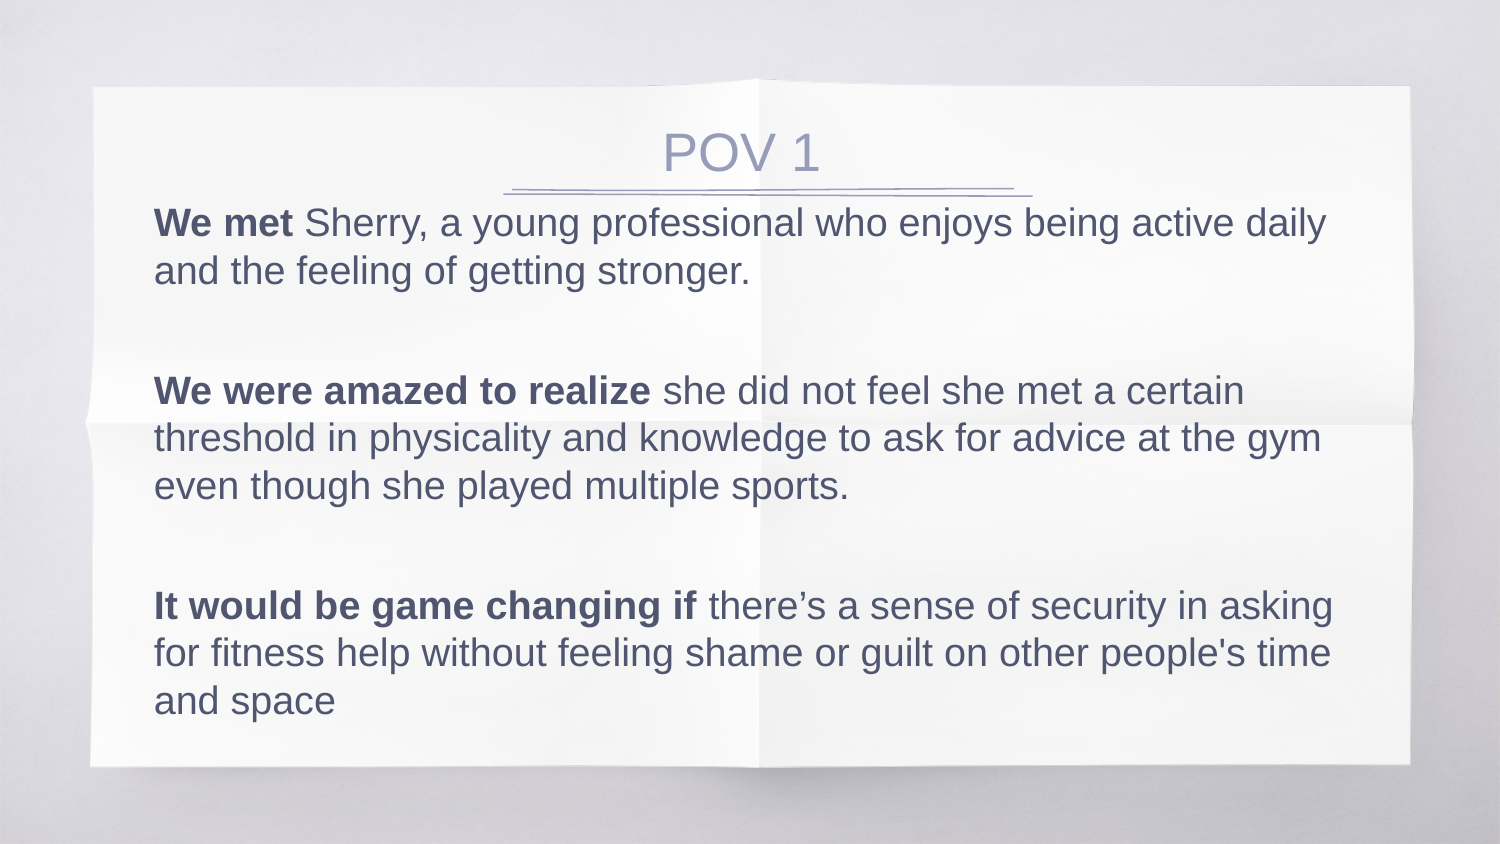

# POV 1
We met Sherry, a young professional who enjoys being active daily and the feeling of getting stronger.

We were amazed to realize she did not feel she met a certain threshold in physicality and knowledge to ask for advice at the gym even though she played multiple sports.

It would be game changing if there’s a sense of security in asking for fitness help without feeling shame or guilt on other people's time and space